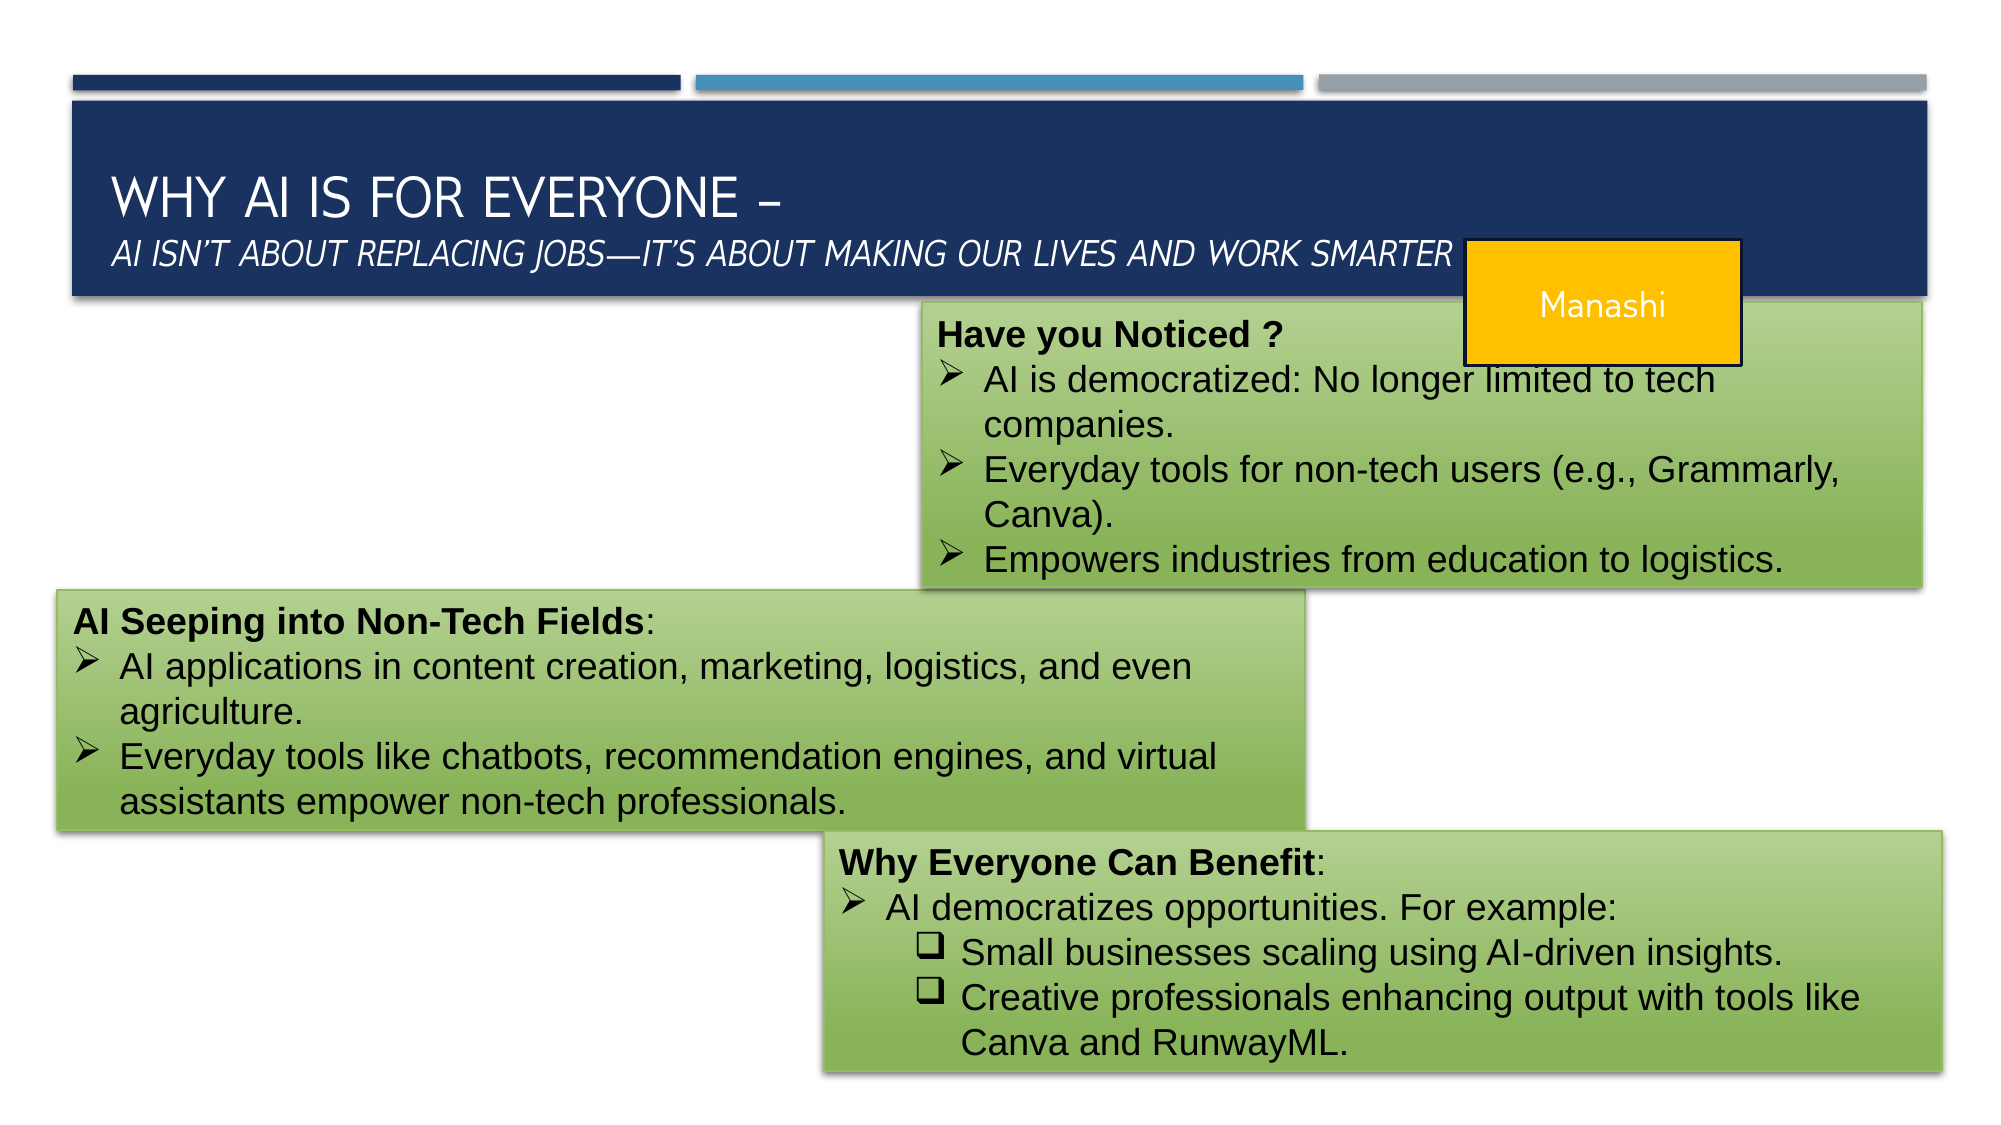

# Why AI Is for Everyone – AI isn’t about replacing jobs—it’s about making our lives and work smarter
Manashi
Have you Noticed ?
AI is democratized: No longer limited to tech companies.
Everyday tools for non-tech users (e.g., Grammarly, Canva).
Empowers industries from education to logistics.
AI Seeping into Non-Tech Fields:
AI applications in content creation, marketing, logistics, and even agriculture.
Everyday tools like chatbots, recommendation engines, and virtual assistants empower non-tech professionals.
Why Everyone Can Benefit:
AI democratizes opportunities. For example:
Small businesses scaling using AI-driven insights.
Creative professionals enhancing output with tools like Canva and RunwayML.